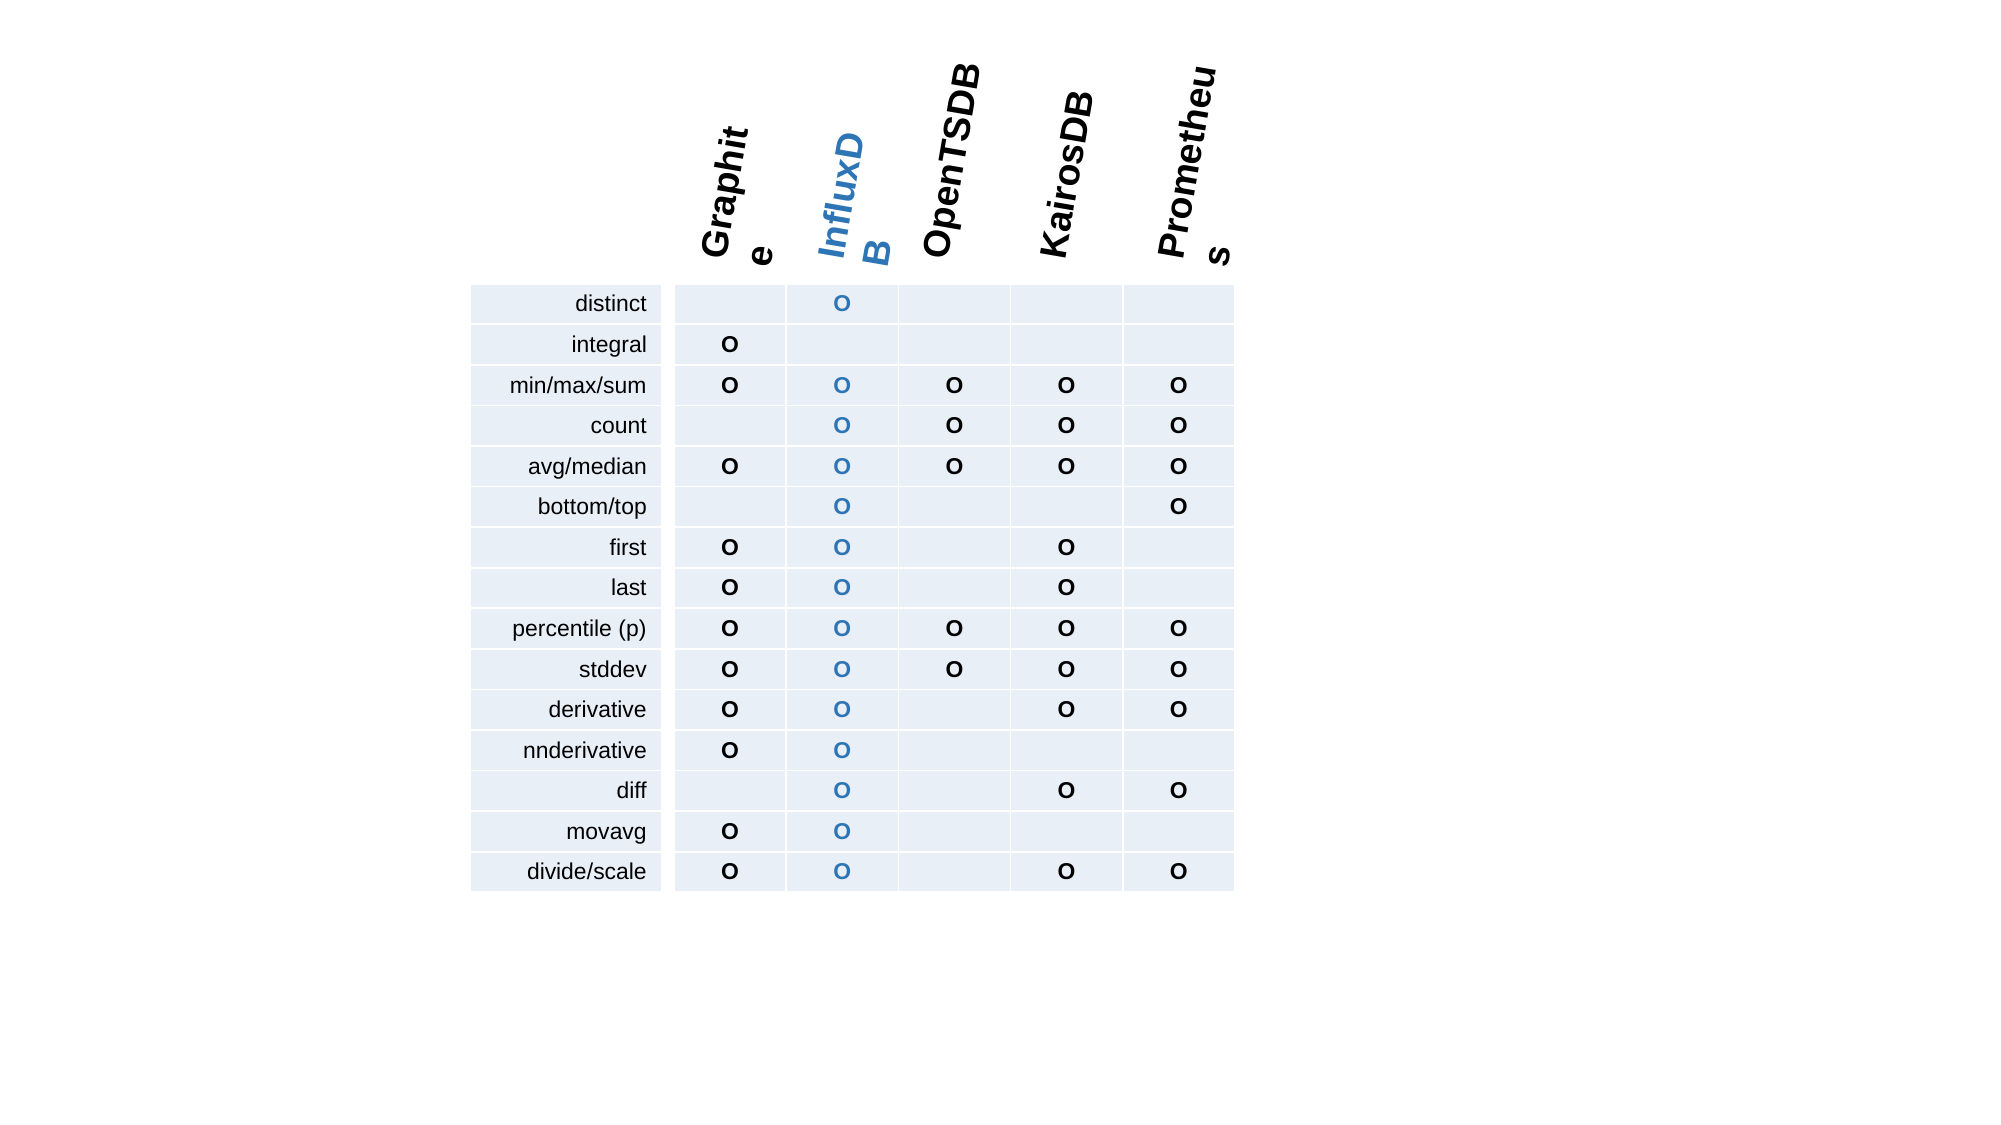

KairosDB
Prometheus
OpenTSDB
Graphite
InfluxDB
| distinct |
| --- |
| integral |
| min/max/sum |
| count |
| avg/median |
| bottom/top |
| first |
| last |
| percentile (p) |
| stddev |
| derivative |
| nnderivative |
| diff |
| movavg |
| divide/scale |
|  | O |  |  |  |
| --- | --- | --- | --- | --- |
| O |  |  |  |  |
| O | O | O | O | O |
|  | O | O | O | O |
| O | O | O | O | O |
|  | O |  |  | O |
| O | O |  | O |  |
| O | O |  | O |  |
| O | O | O | O | O |
| O | O | O | O | O |
| O | O |  | O | O |
| O | O |  |  |  |
|  | O |  | O | O |
| O | O |  |  |  |
| O | O |  | O | O |